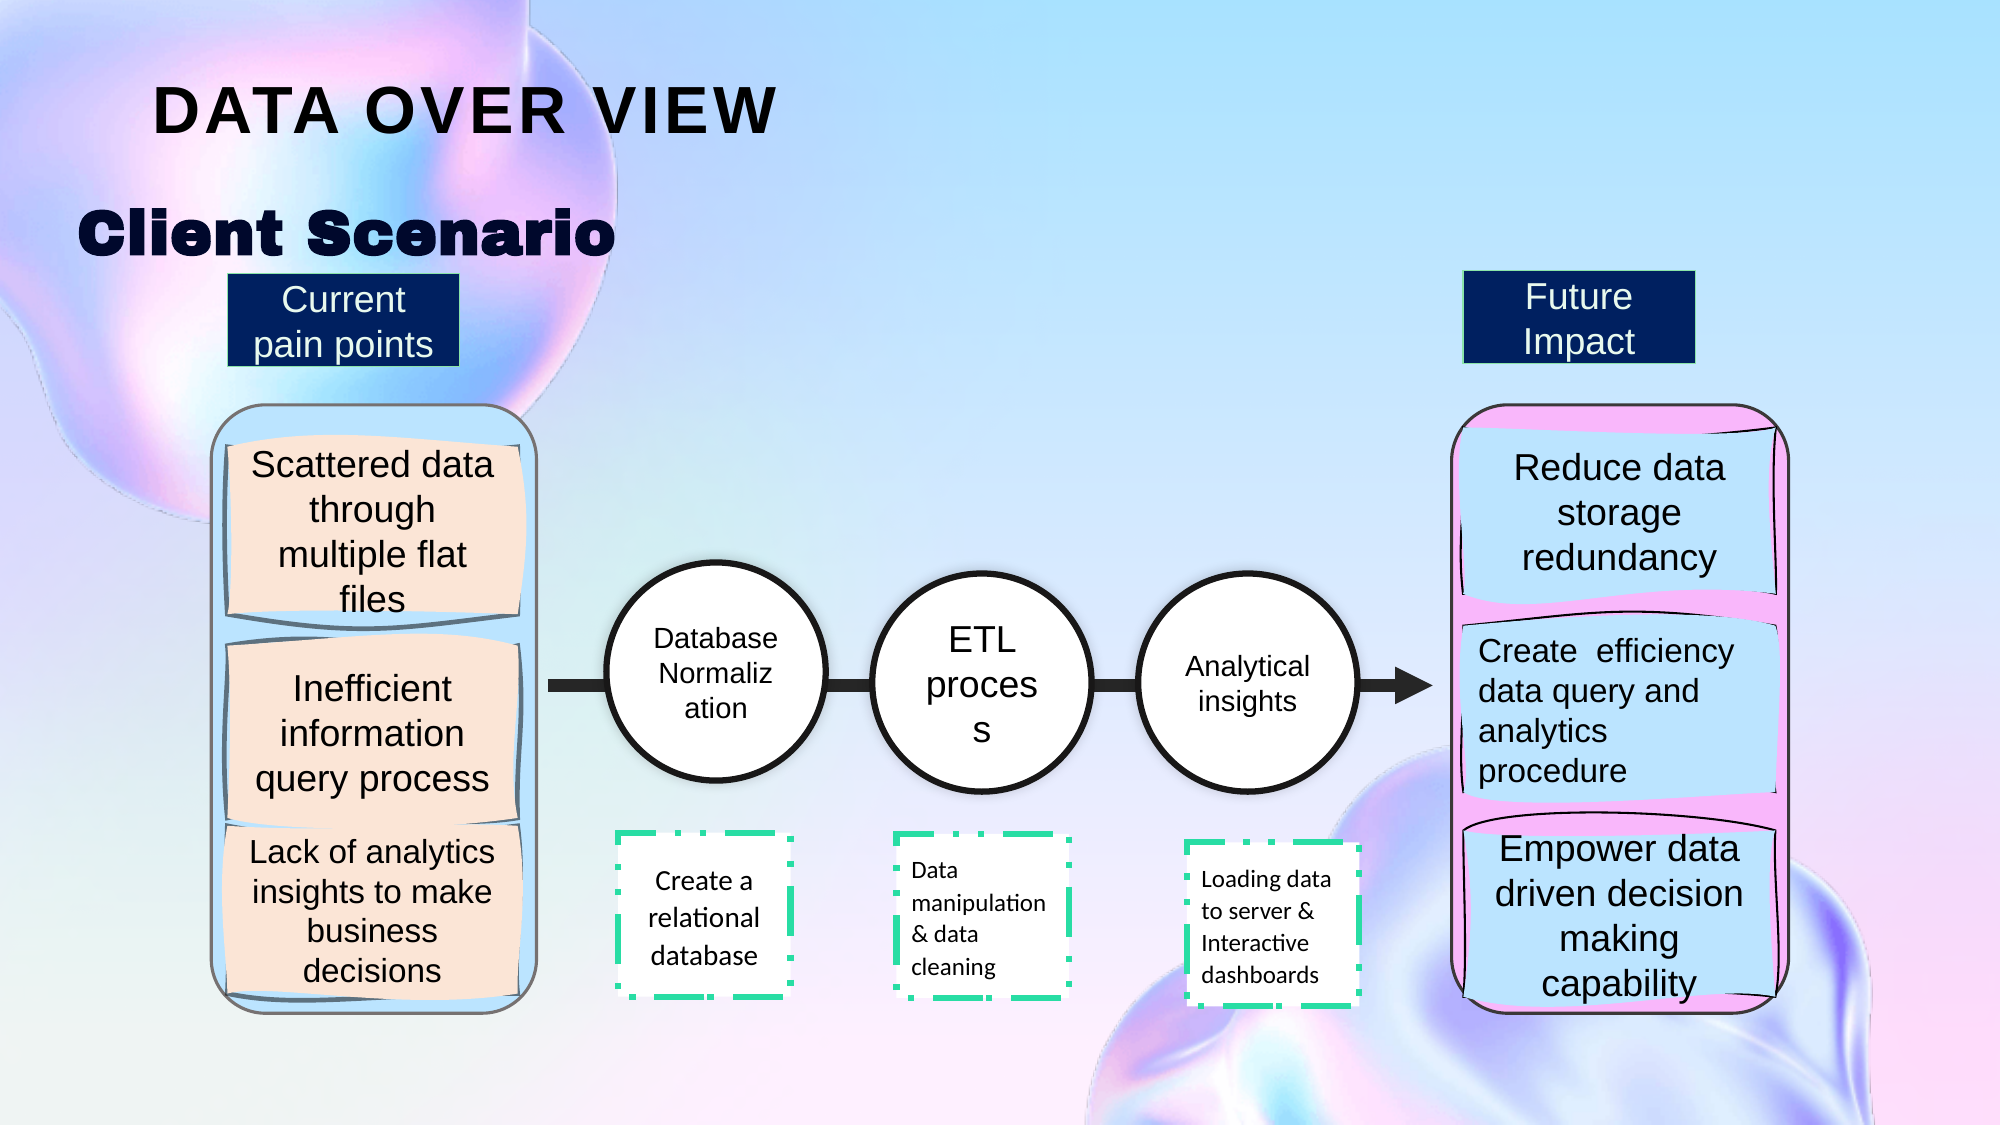

# DATA OVER VIEW
Client Scenario

Future Impact
Current pain points

Reduce data storage redundancy
Create  efficiency data query and analytics procedure
Empower data driven decision making capability
Scattered data through multiple flat files
Inefficient information query process
Lack of analytics insights to make business decisions
Database Normalization
ETL process
Analytical insights
Create a relational database
Data manipulation & data cleaning
Loading data  to server & Interactive dashboards